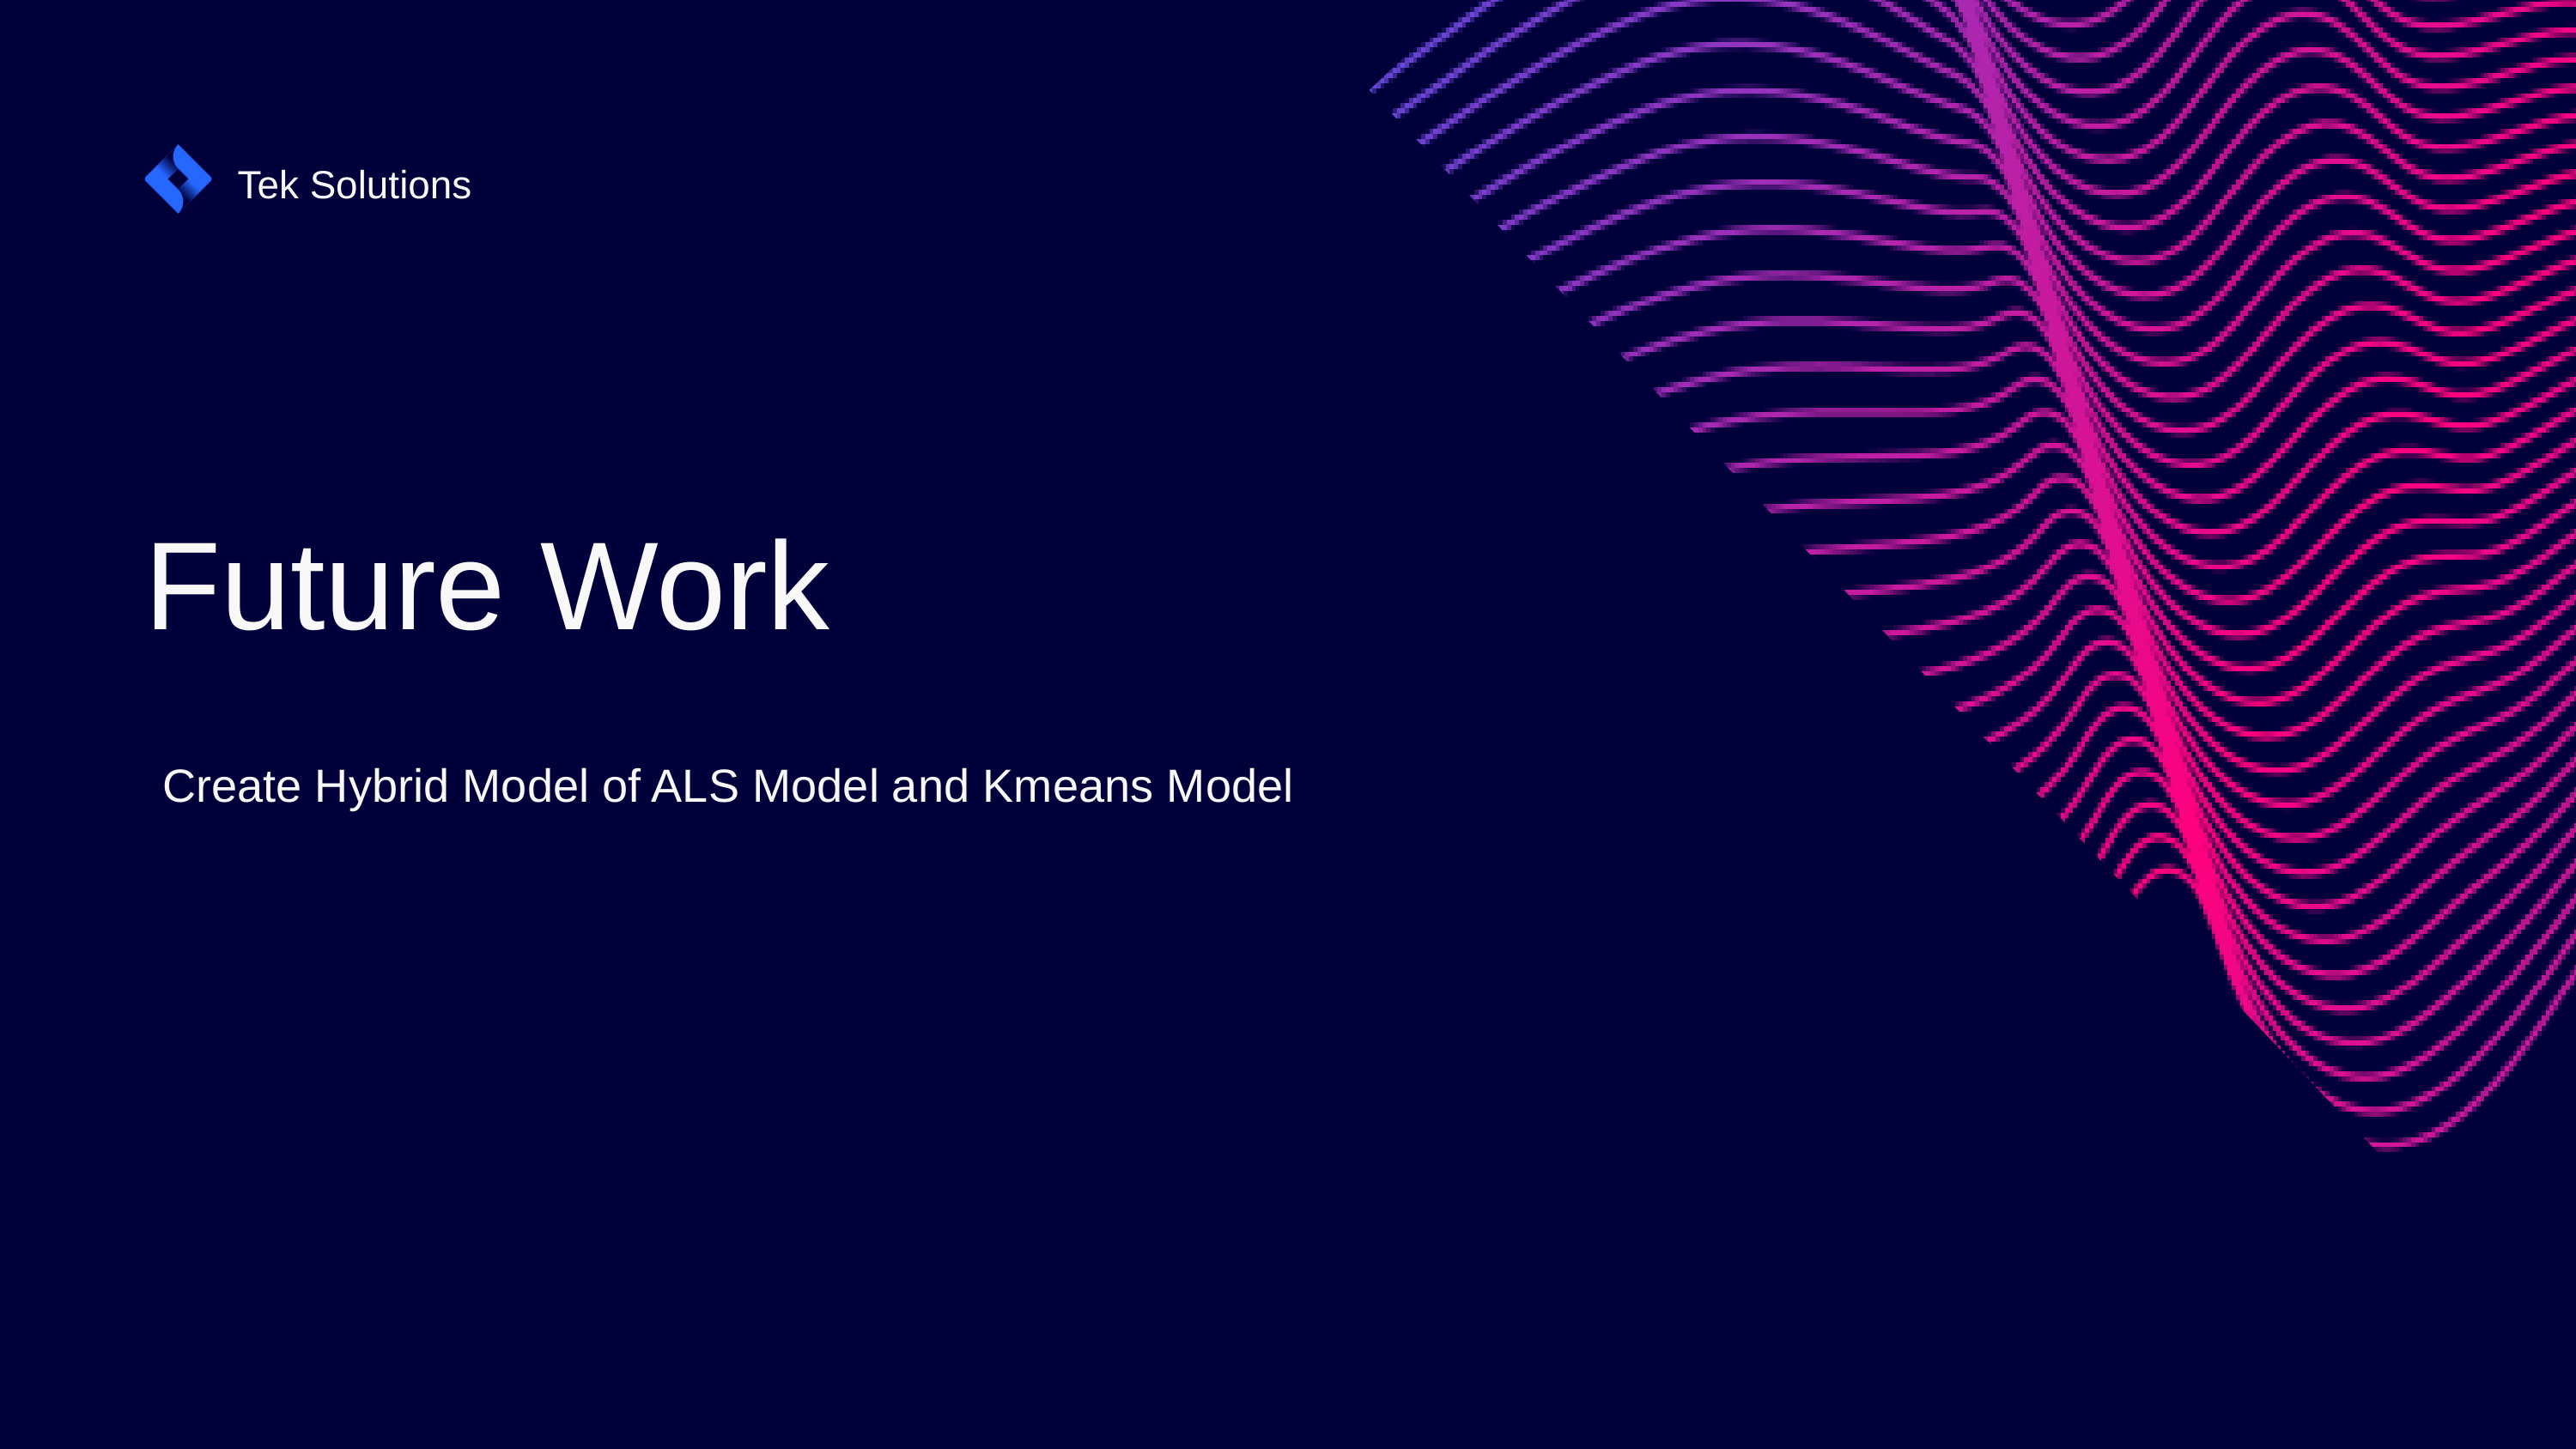

Tek Solutions
Future Work
Create Hybrid Model of ALS Model and Kmeans Model